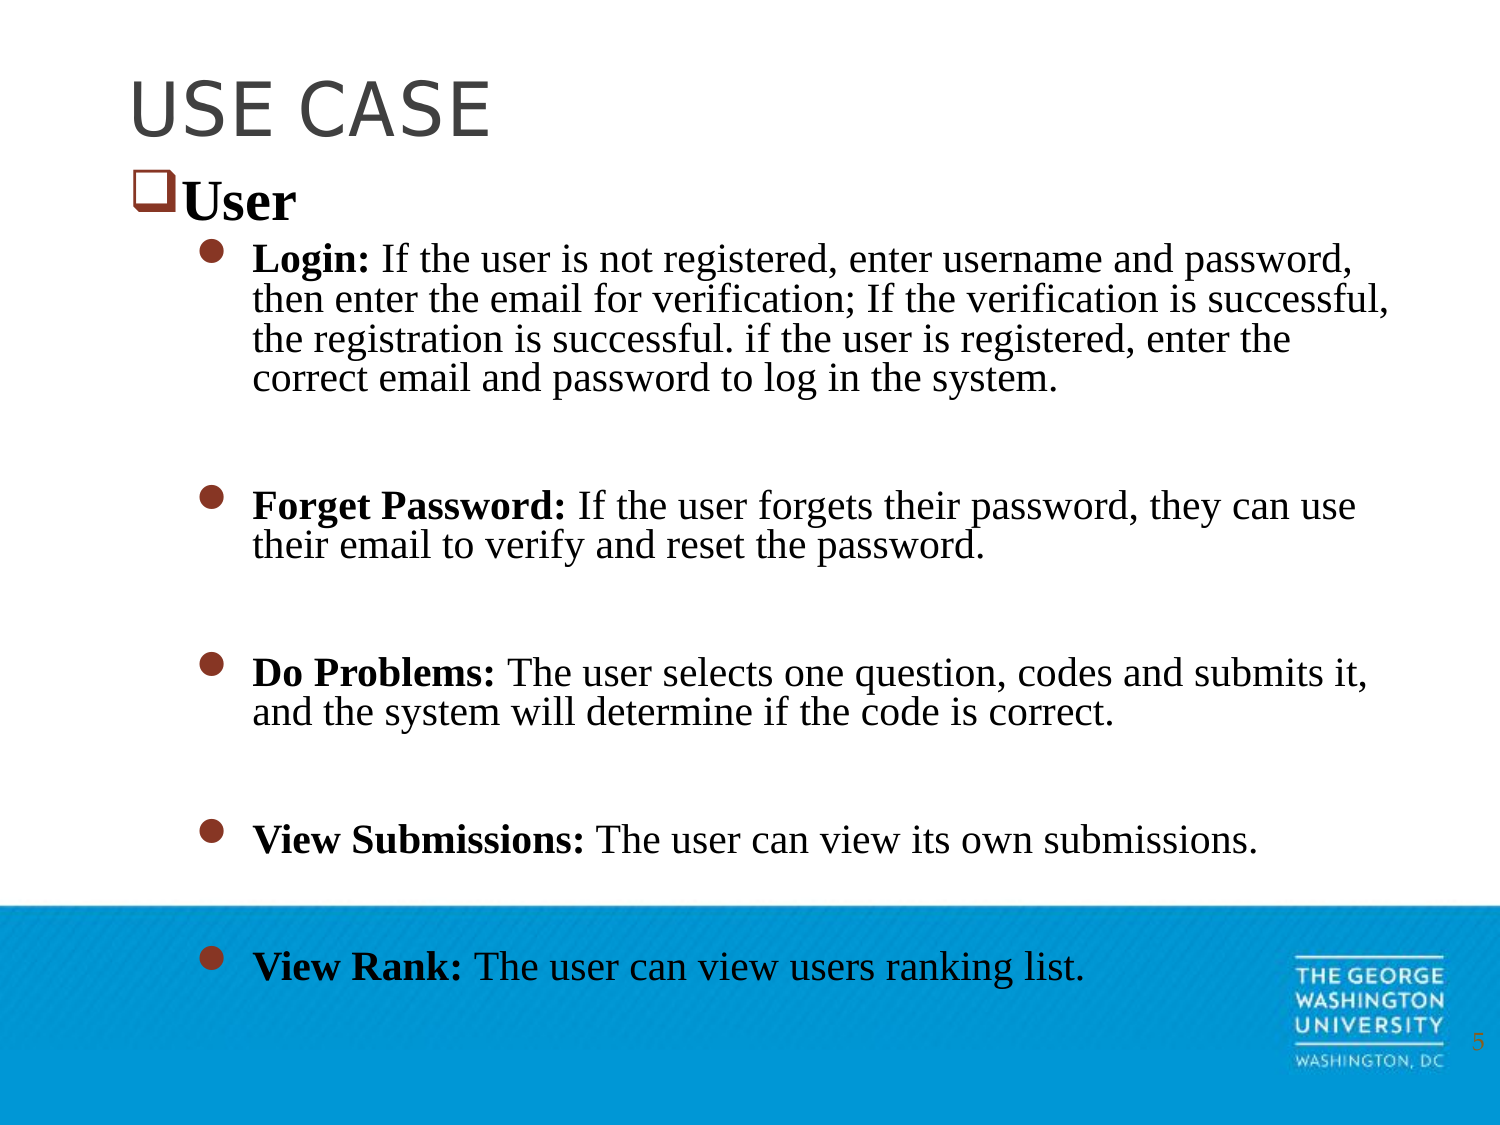

# USE CASE
User
Login: If the user is not registered, enter username and password, then enter the email for verification; If the verification is successful, the registration is successful. if the user is registered, enter the correct email and password to log in the system.

Forget Password: If the user forgets their password, they can use their email to verify and reset the password.

Do Problems: The user selects one question, codes and submits it, and the system will determine if the code is correct.

View Submissions: The user can view its own submissions.

View Rank: The user can view users ranking list.

5